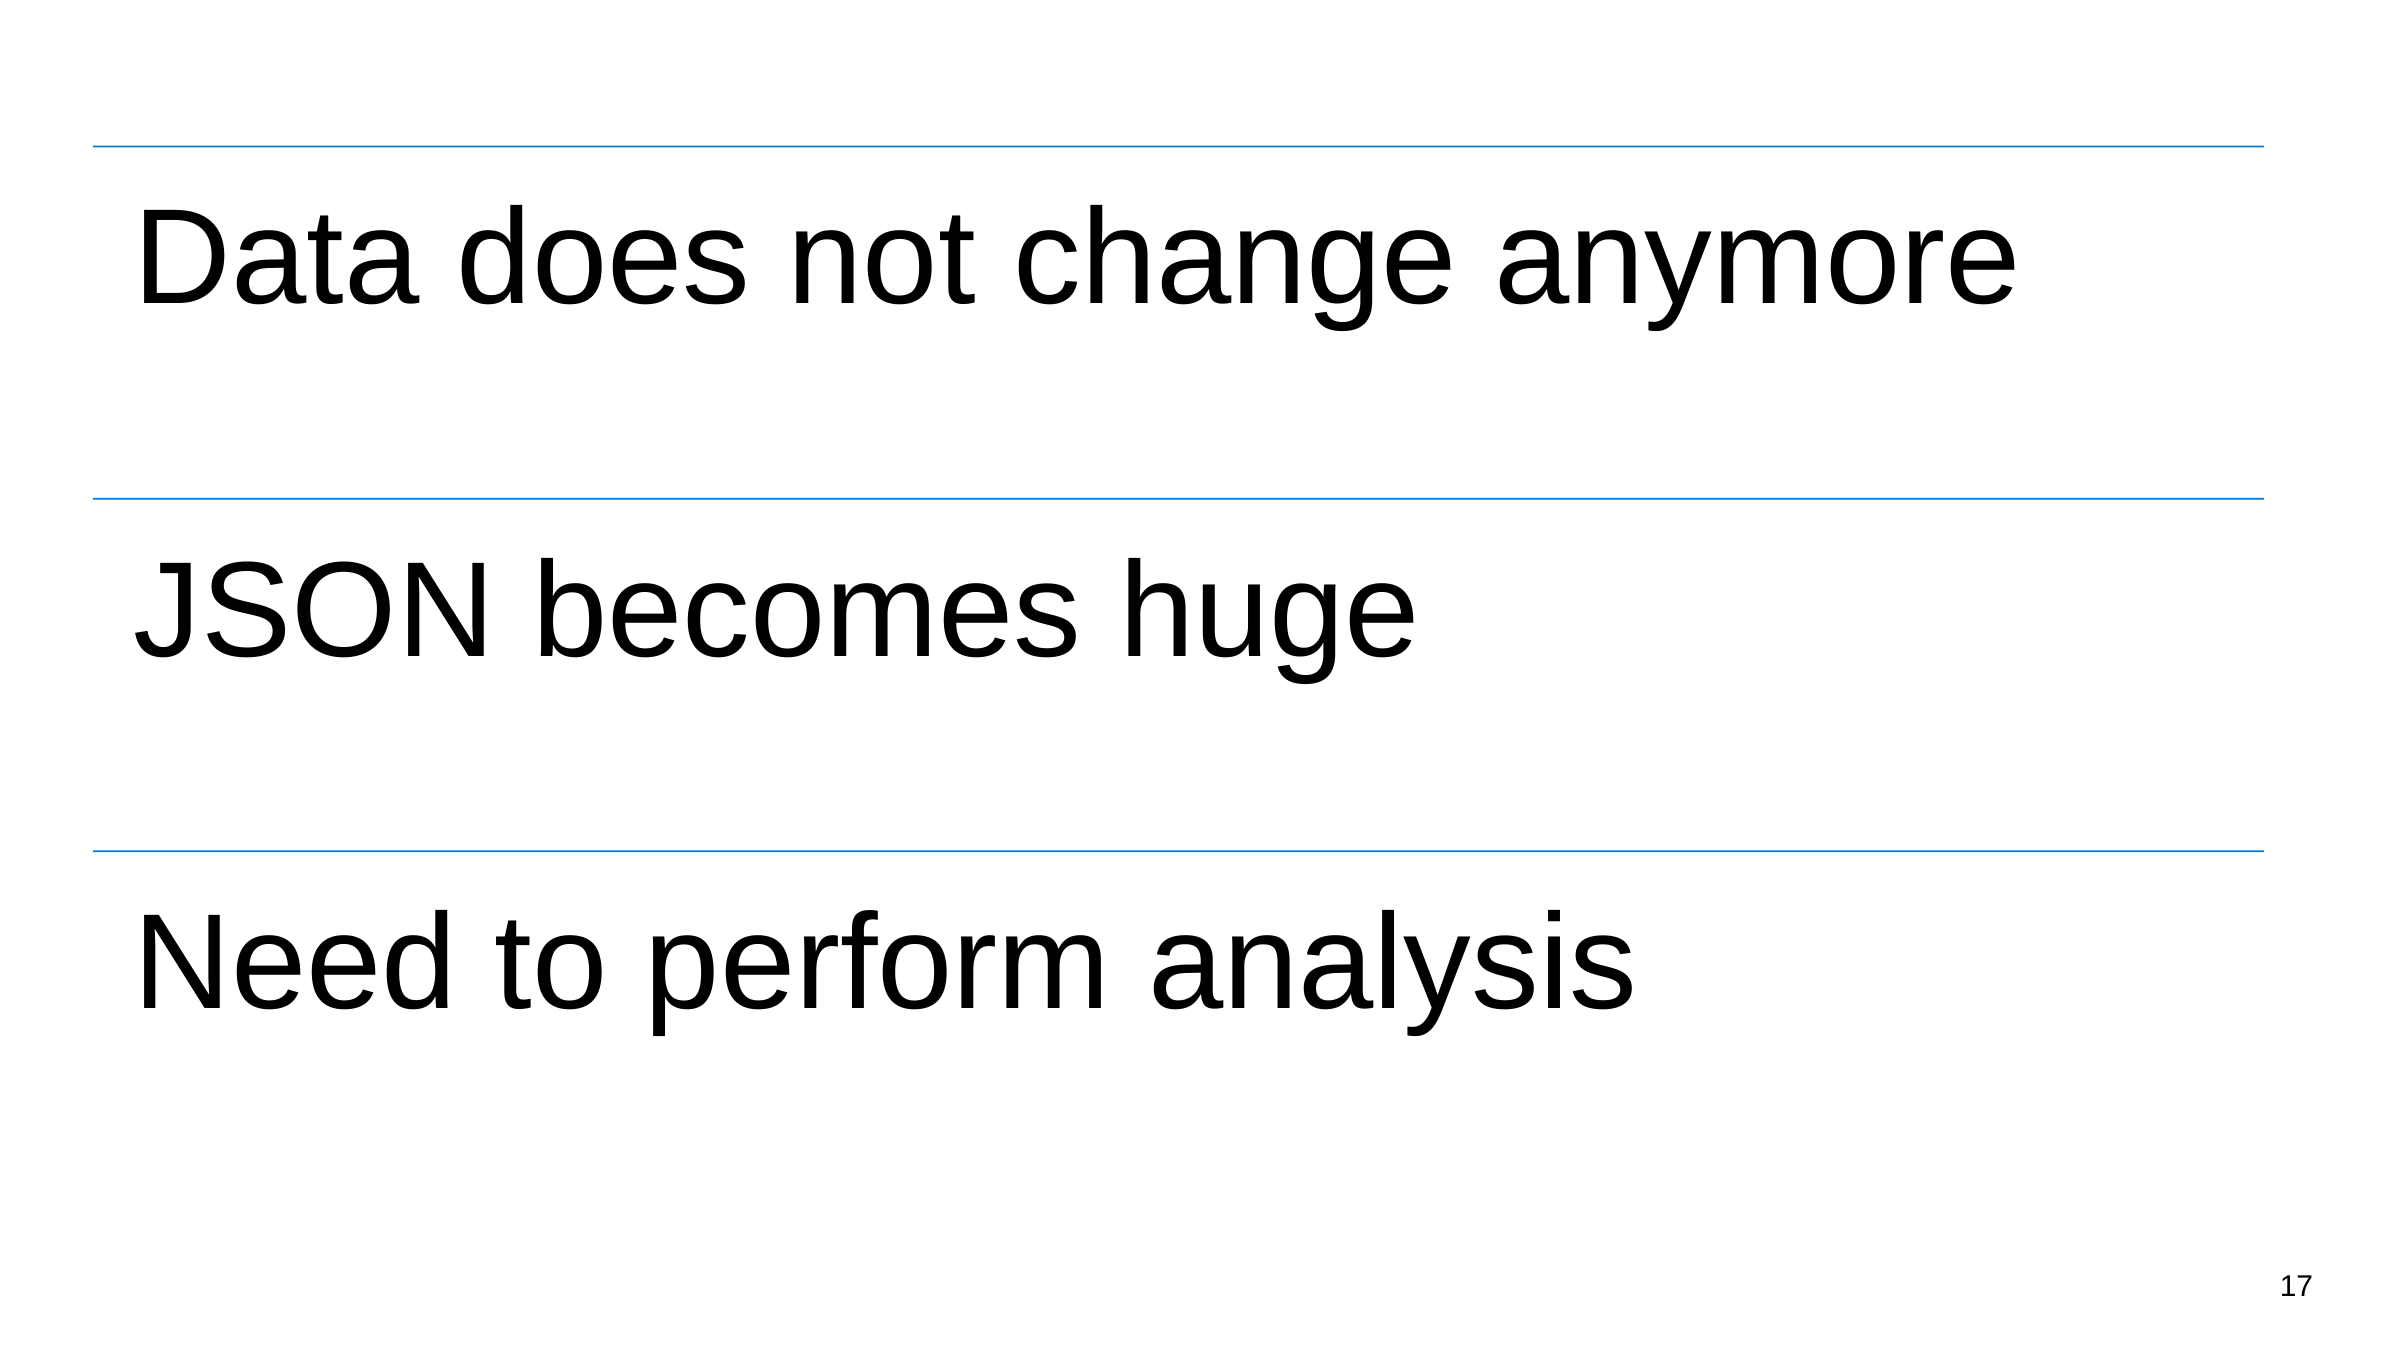

# denormalization
Data does not change anymore
JSON becomes huge
Need to perform analysis